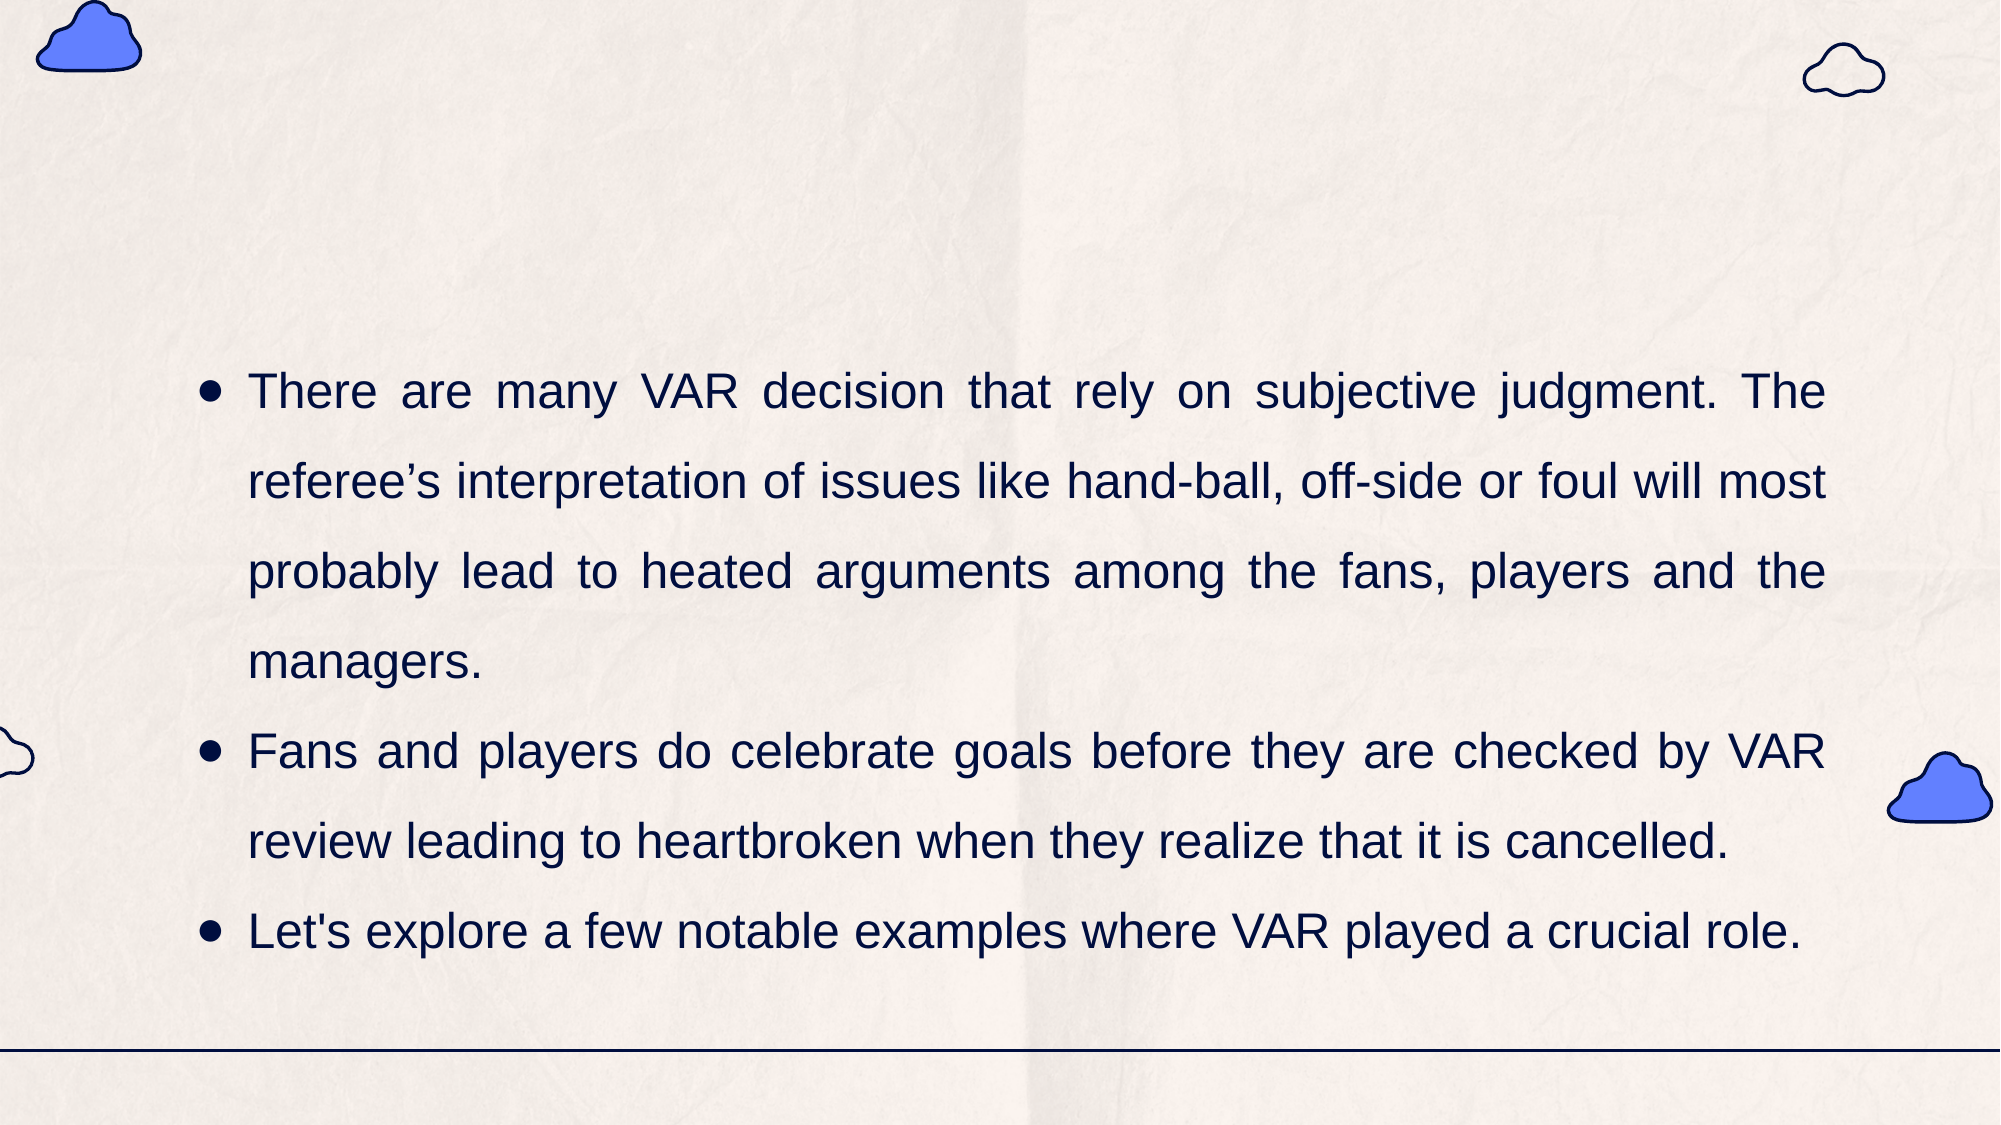

#
There are many VAR decision that rely on subjective judgment. The referee’s interpretation of issues like hand-ball, off-side or foul will most probably lead to heated arguments among the fans, players and the managers.
Fans and players do celebrate goals before they are checked by VAR review leading to heartbroken when they realize that it is cancelled.
Let's explore a few notable examples where VAR played a crucial role.